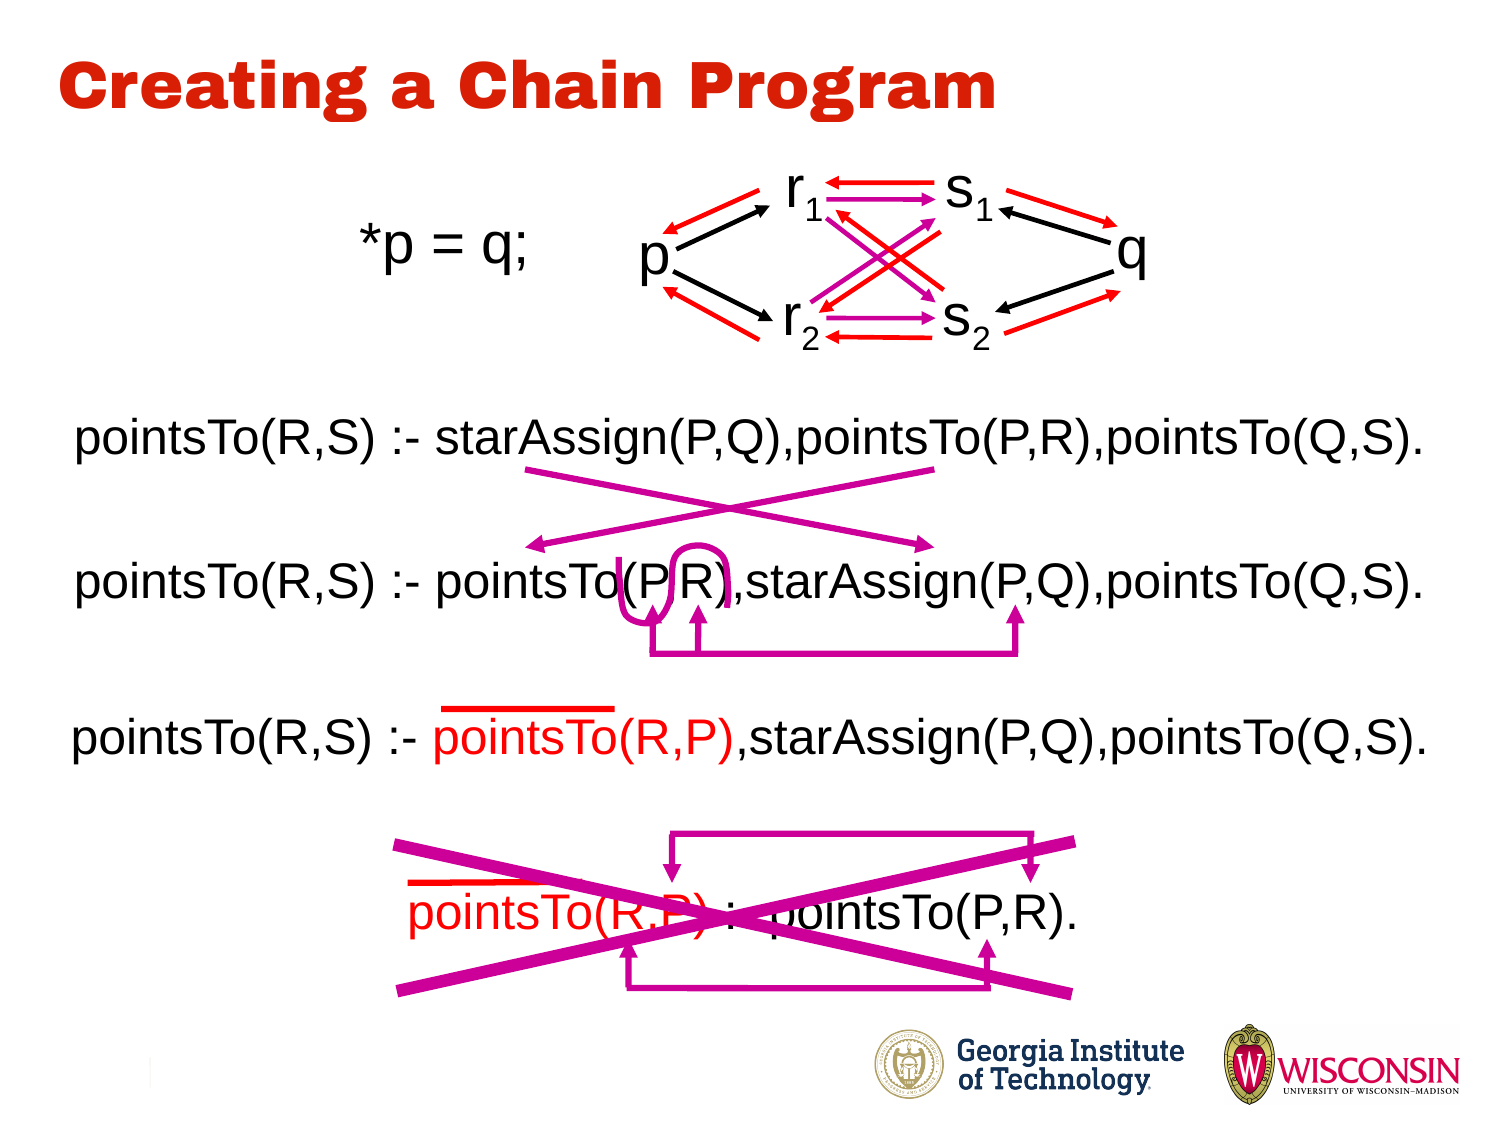

# Creating a Chain Program
r1
s1
q

p

r2
s2

*p = q;

pointsTo(R,S) :- starAssign(P,Q),pointsTo(P,R),pointsTo(Q,S).

pointsTo(R,S) :- pointsTo(P,R),starAssign(P,Q),pointsTo(Q,S).

pointsTo(R,S) :- pointsTo(R,P),starAssign(P,Q),pointsTo(Q,S).

pointsTo(R,P) :- pointsTo(P,R).